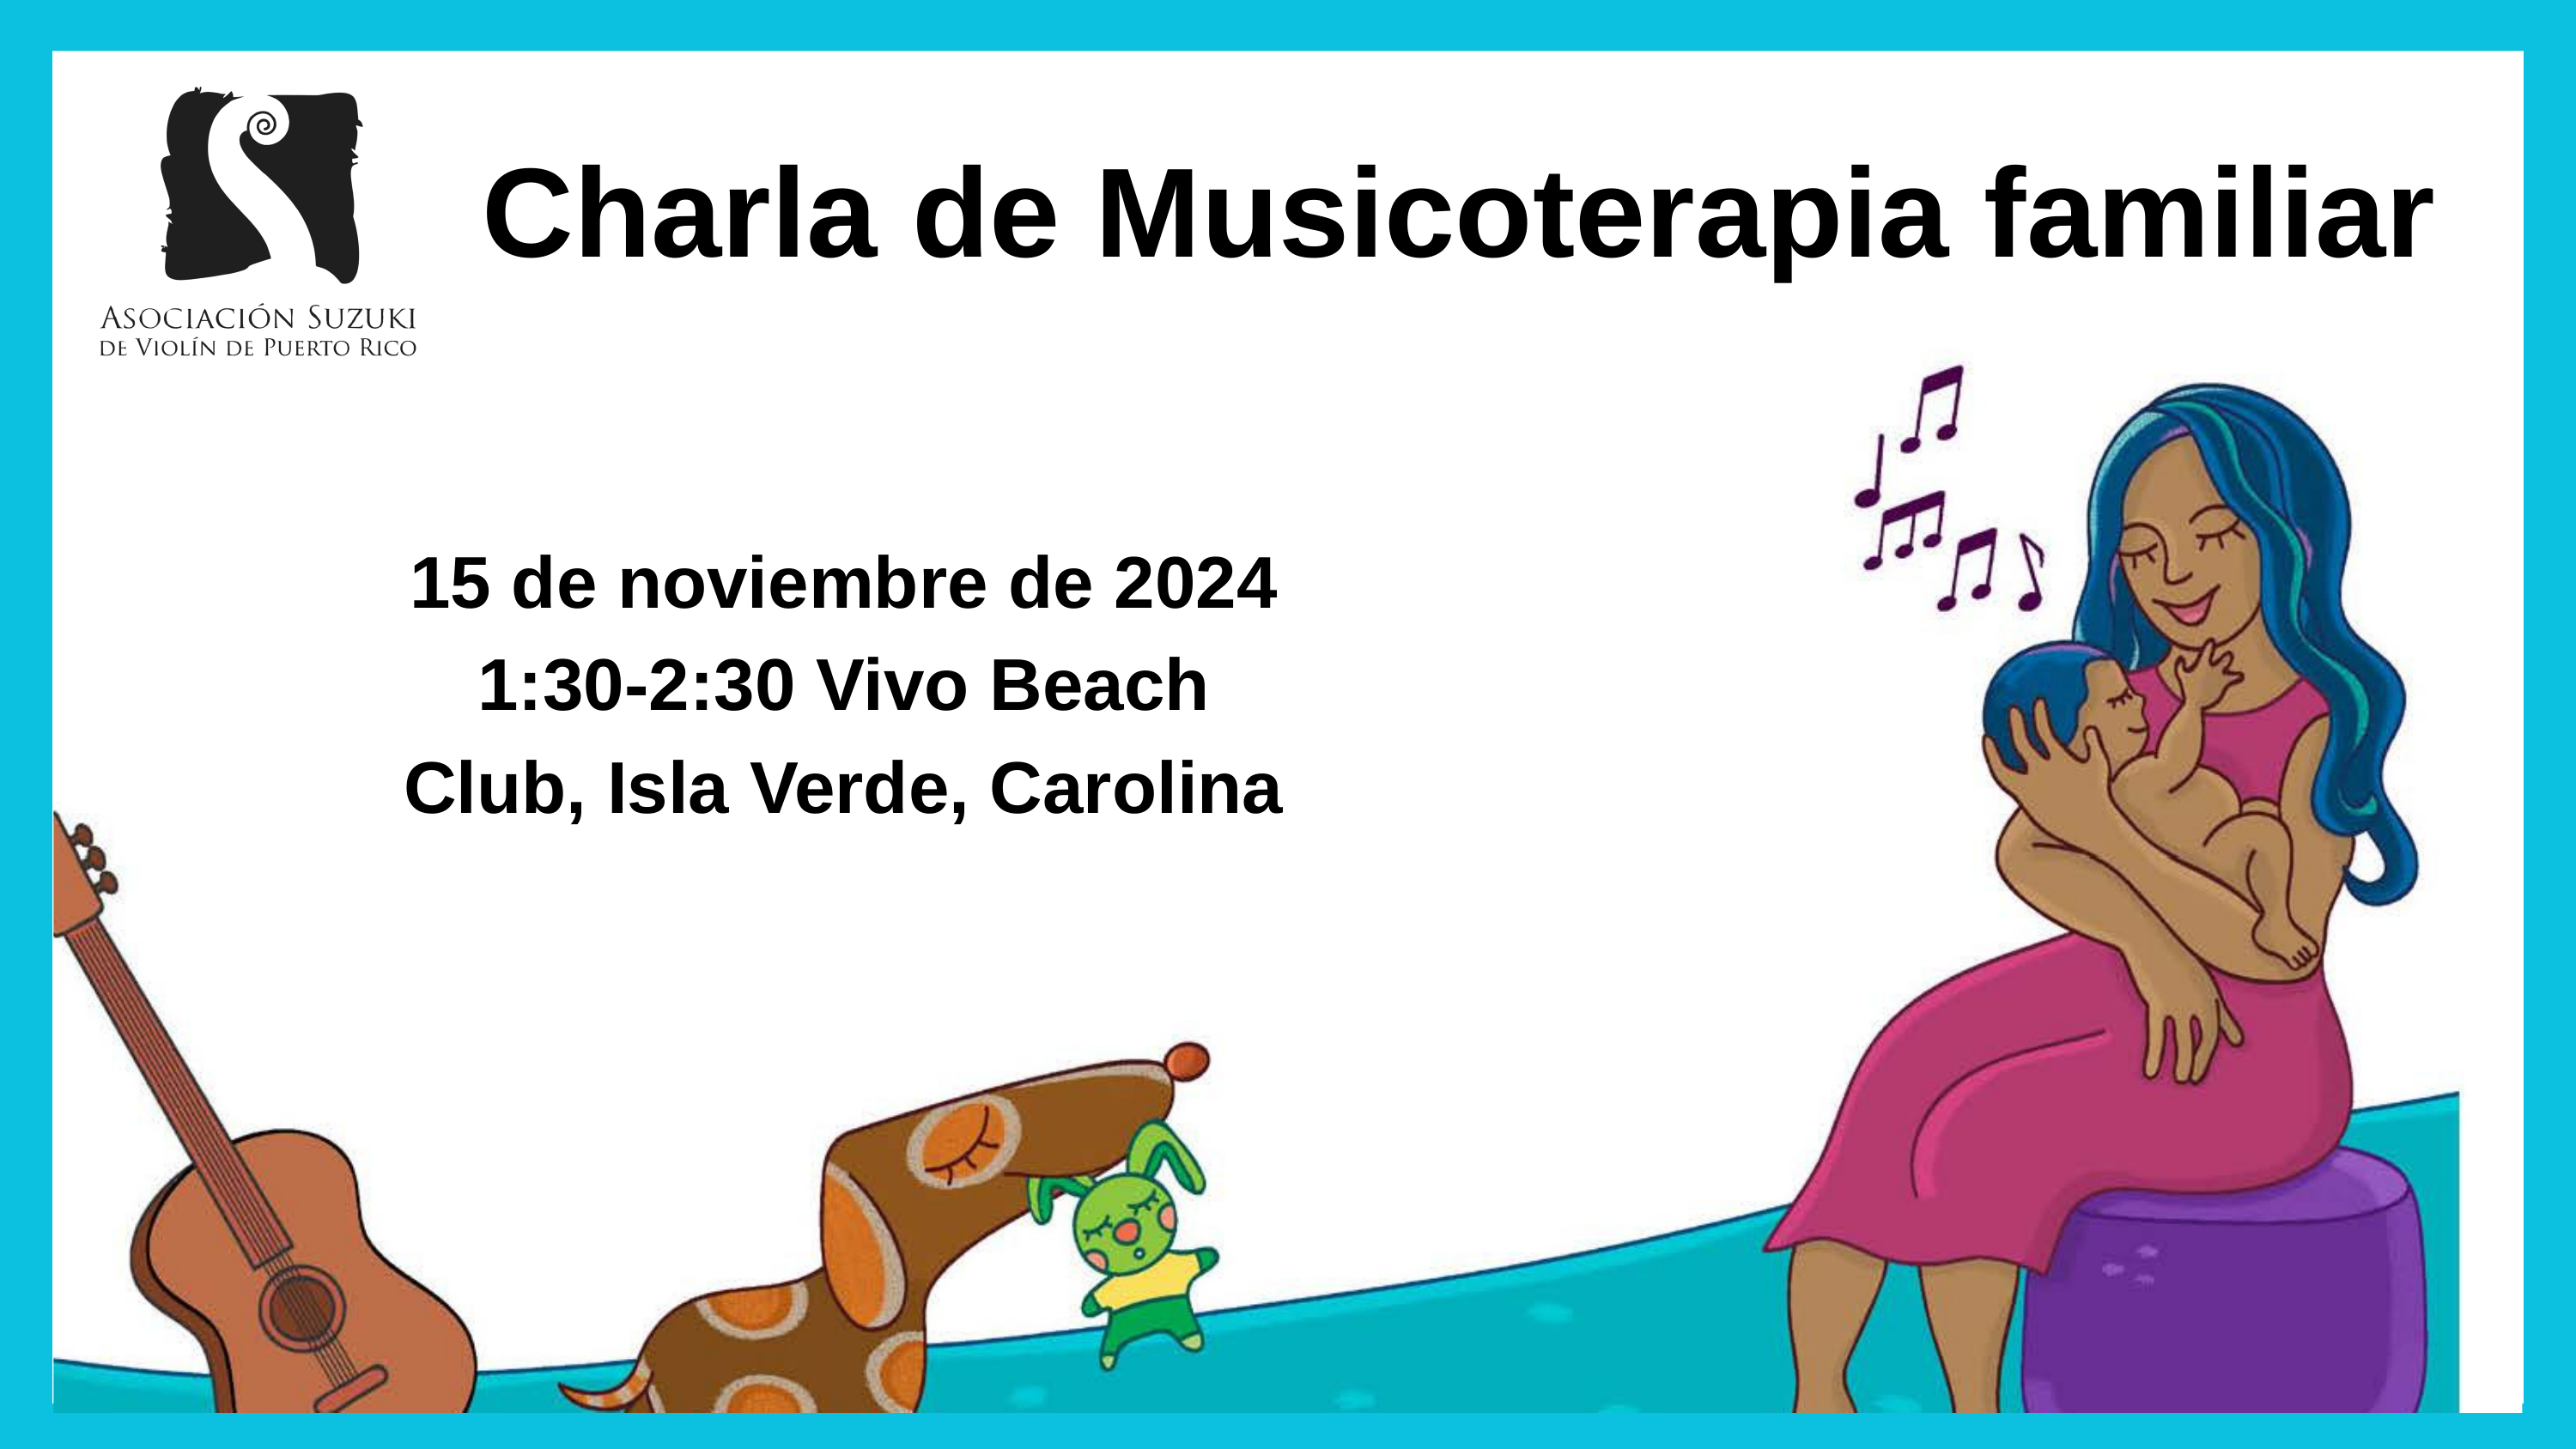

Charla de Musicoterapia familiar

15 de noviembre de 2024 1:30-2:30 Vivo Beach Club, Isla Verde, Carolina